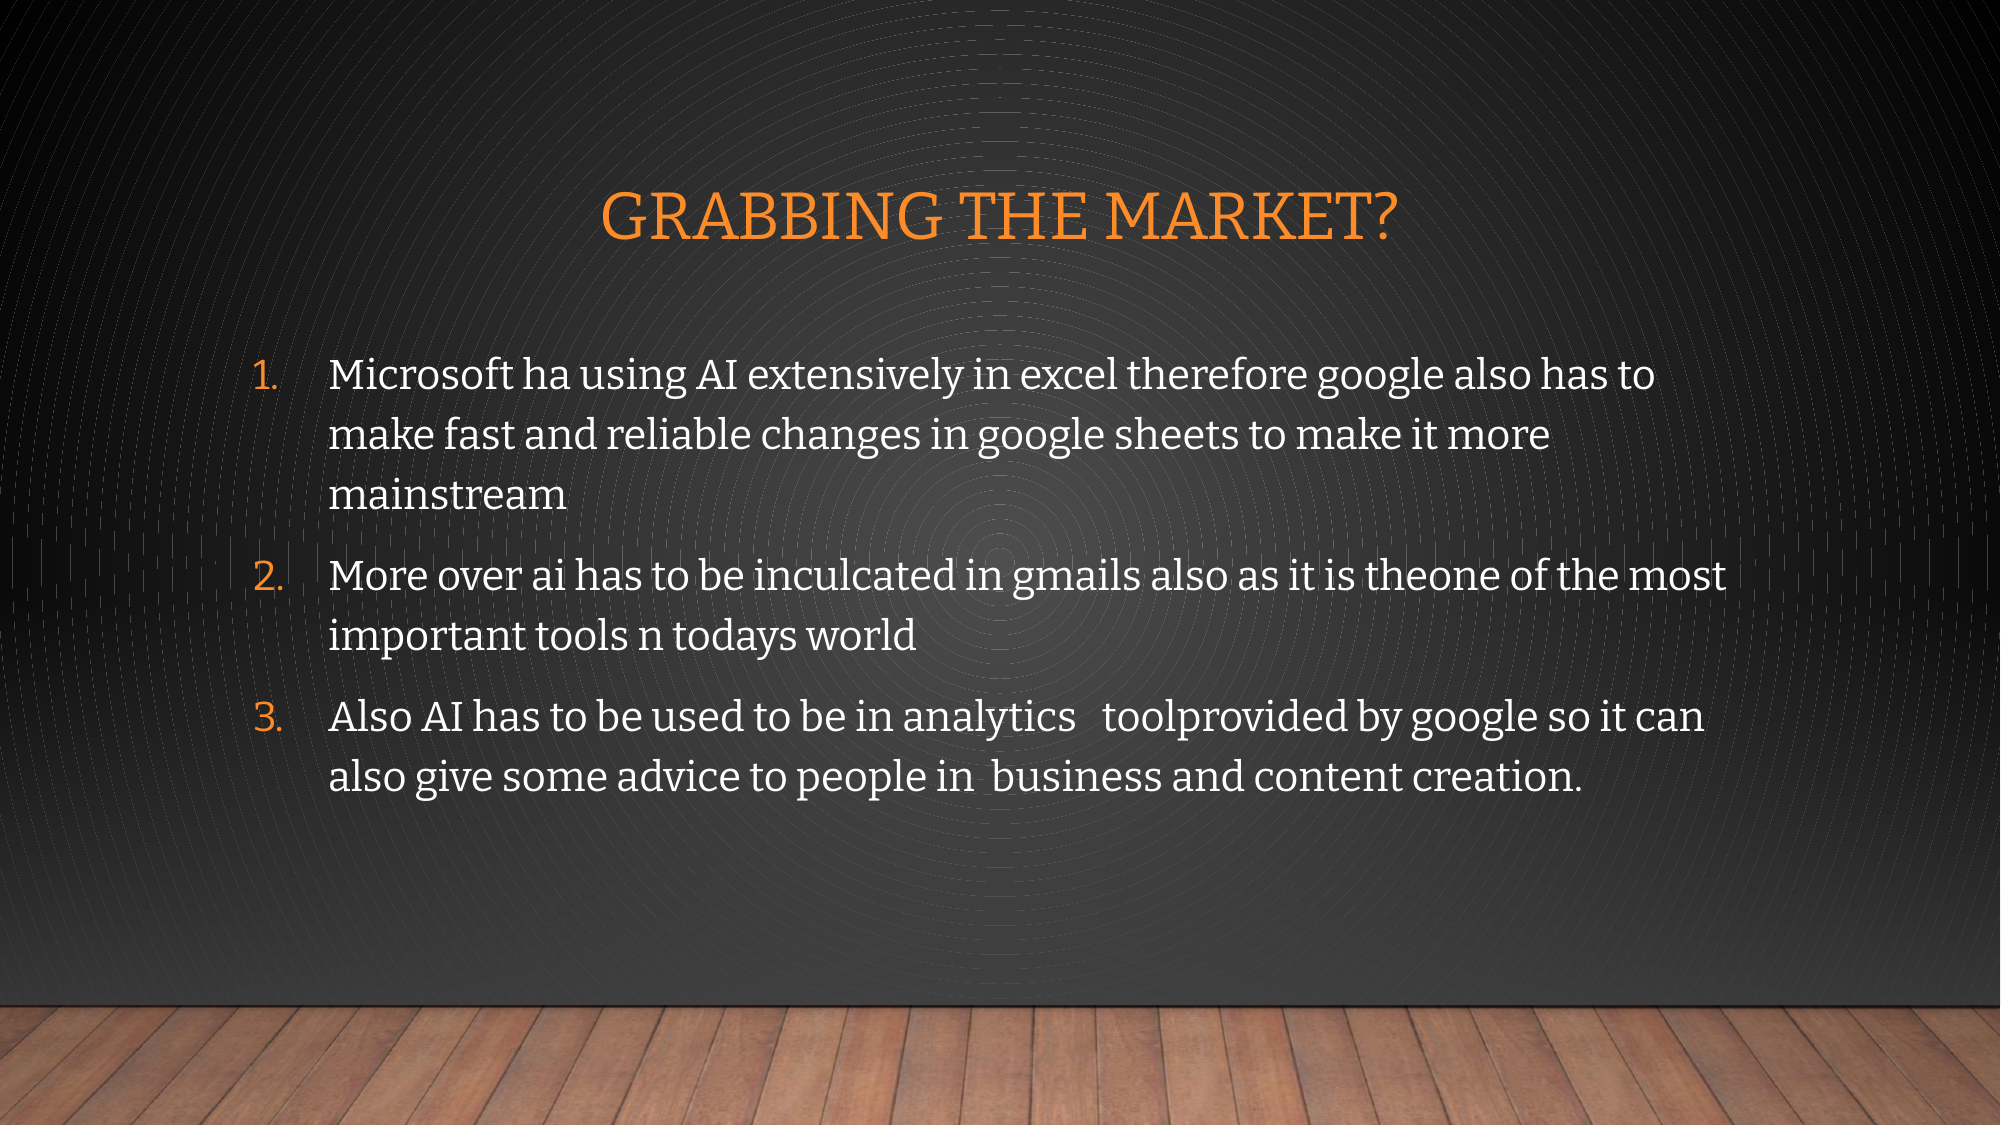

# GRABBING THE MARKET?
Microsoft ha using AI extensively in excel therefore google also has to make fast and reliable changes in google sheets to make it more mainstream
More over ai has to be inculcated in gmails also as it is theone of the most important tools n todays world
Also AI has to be used to be in analytics   toolprovided by google so it can also give some advice to people in  business and content creation.